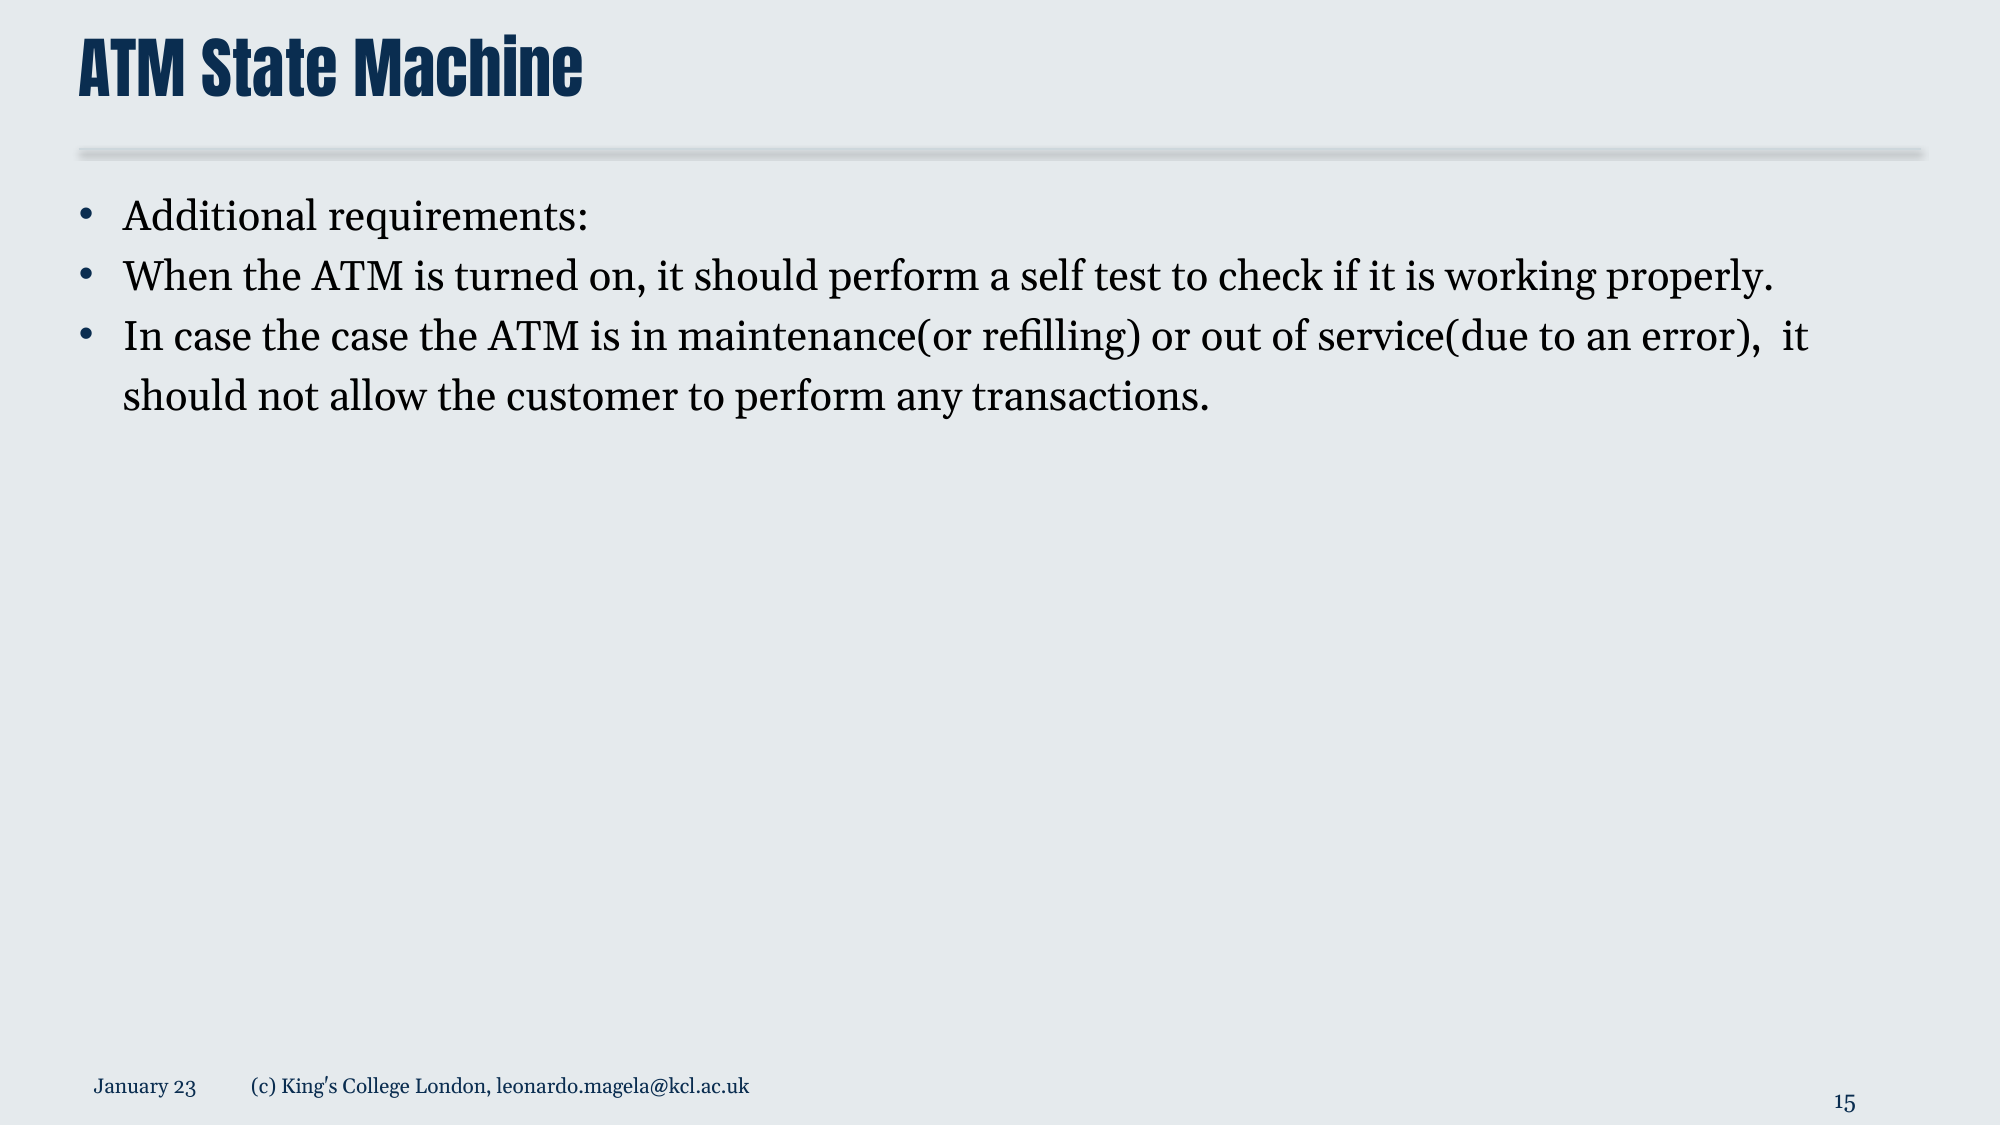

# ATM State Machine
Additional requirements:
When the ATM is turned on, it should perform a self test to check if it is working properly.
In case the case the ATM is in maintenance(or refilling) or out of service(due to an error),  it should not allow the customer to perform any transactions.
January 23
(c) King's College London, leonardo.magela@kcl.ac.uk